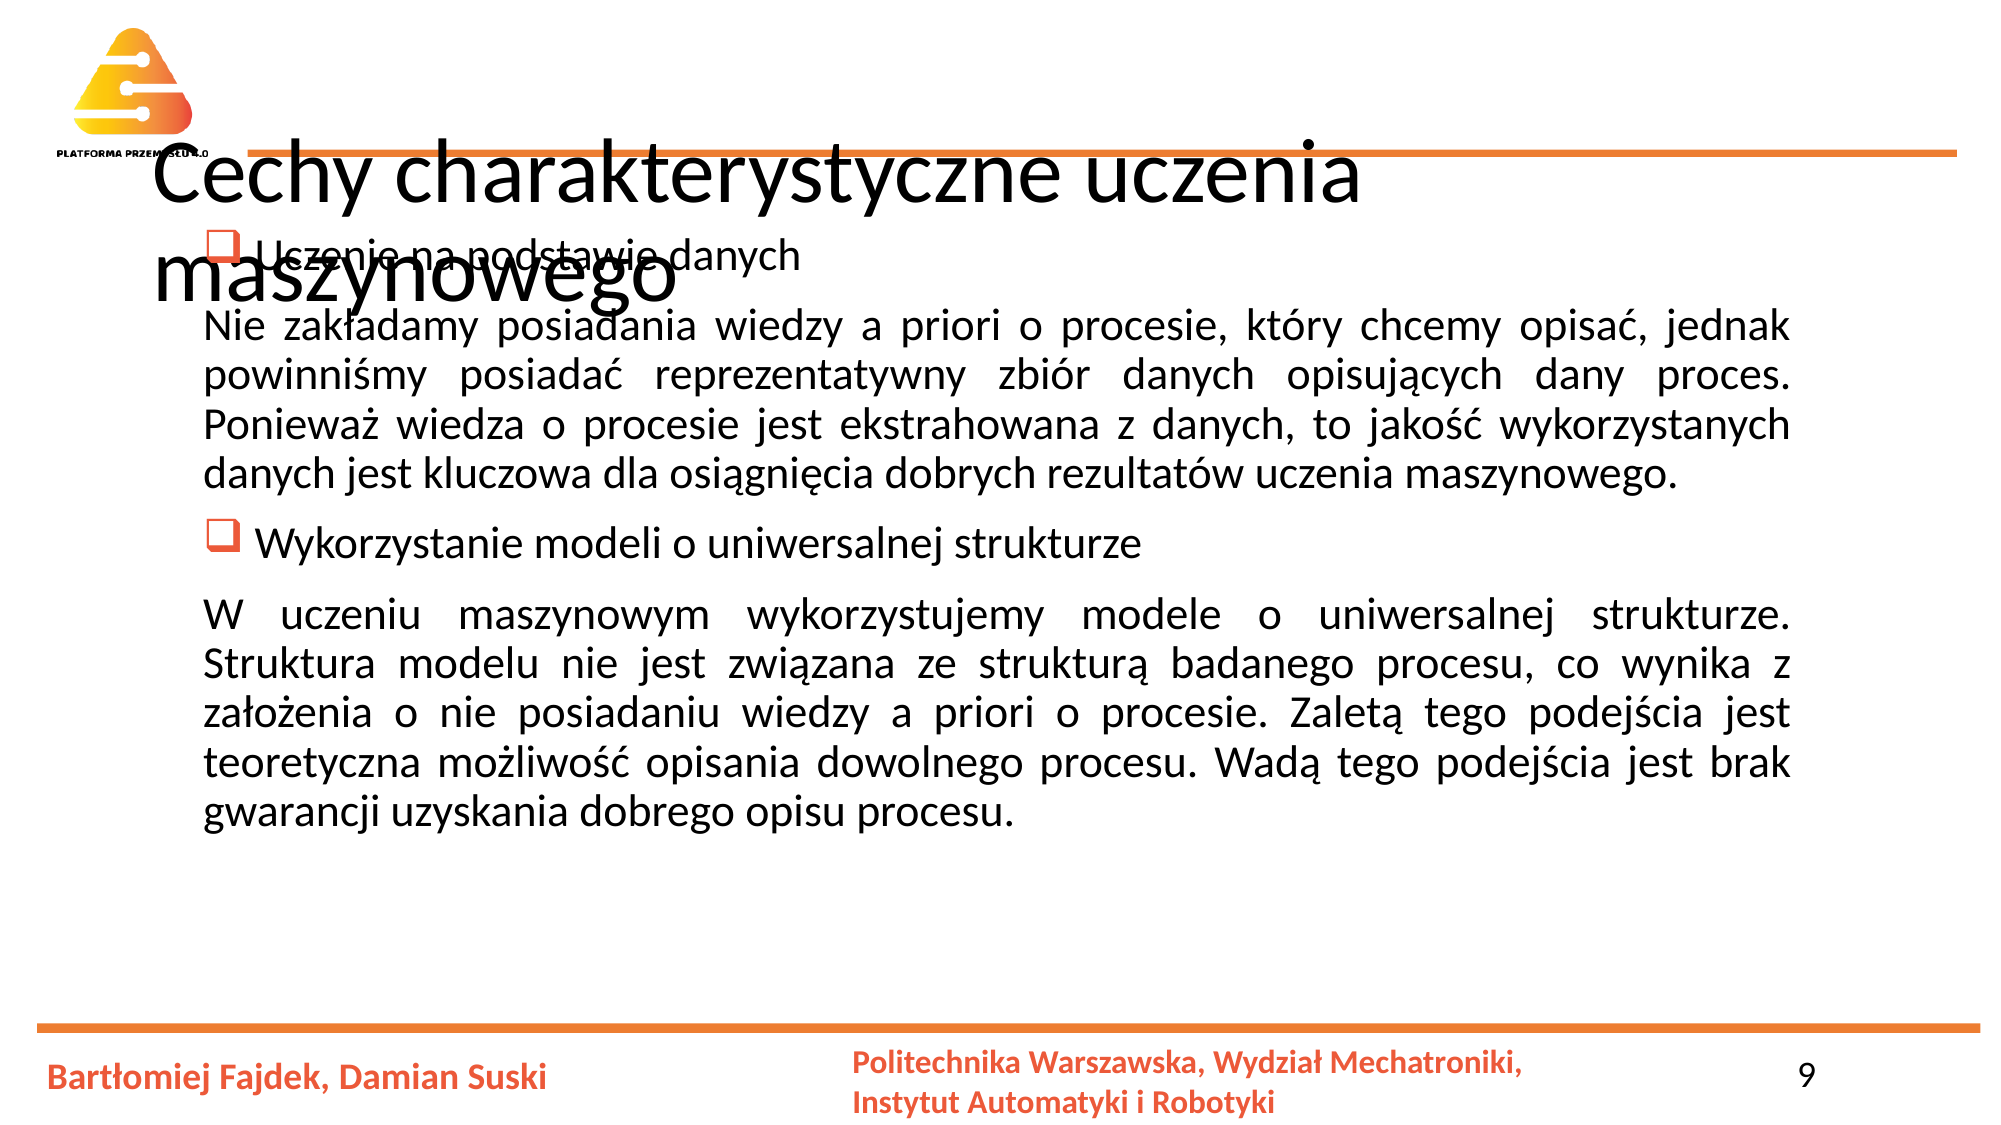

# Cechy charakterystyczne uczenia maszynowego
 Uczenie na podstawie danych
Nie zakładamy posiadania wiedzy a priori o procesie, który chcemy opisać, jednak powinniśmy posiadać reprezentatywny zbiór danych opisujących dany proces. Ponieważ wiedza o procesie jest ekstrahowana z danych, to jakość wykorzystanych danych jest kluczowa dla osiągnięcia dobrych rezultatów uczenia maszynowego.
 Wykorzystanie modeli o uniwersalnej strukturze
W uczeniu maszynowym wykorzystujemy modele o uniwersalnej strukturze. Struktura modelu nie jest związana ze strukturą badanego procesu, co wynika z założenia o nie posiadaniu wiedzy a priori o procesie. Zaletą tego podejścia jest teoretyczna możliwość opisania dowolnego procesu. Wadą tego podejścia jest brak gwarancji uzyskania dobrego opisu procesu.
9